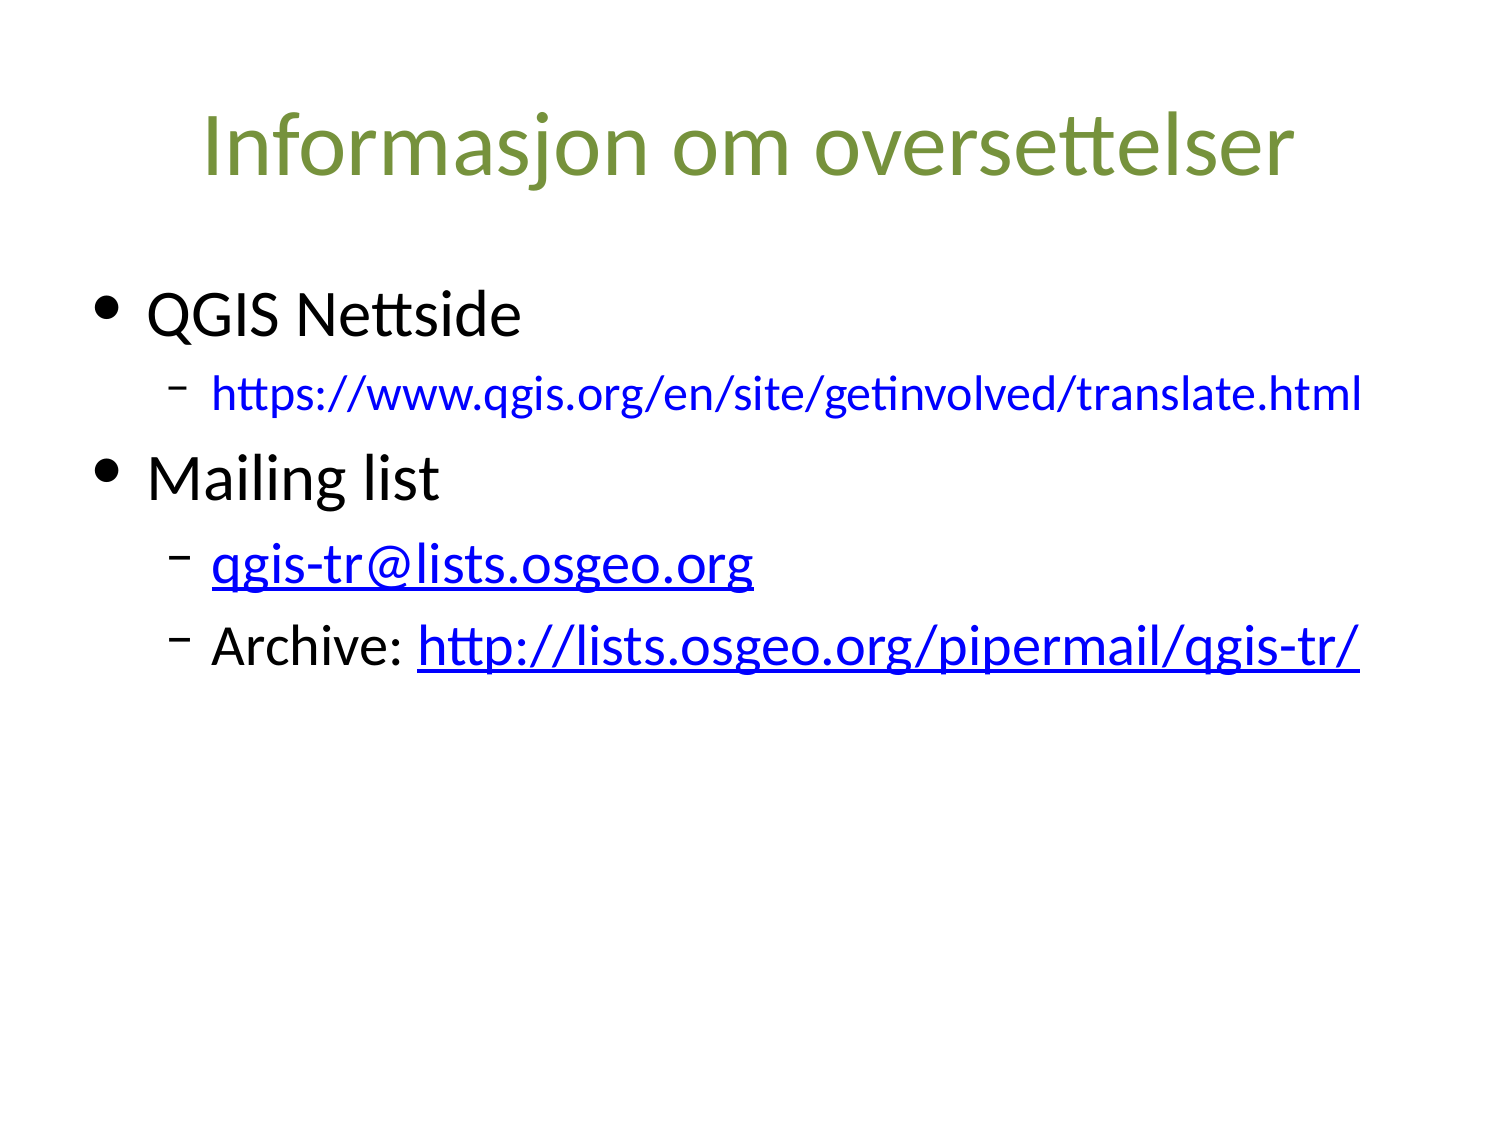

# Informasjon om oversettelser
QGIS Nettside
https://www.qgis.org/en/site/getinvolved/translate.html
Mailing list
qgis-tr@lists.osgeo.org
Archive: http://lists.osgeo.org/pipermail/qgis-tr/